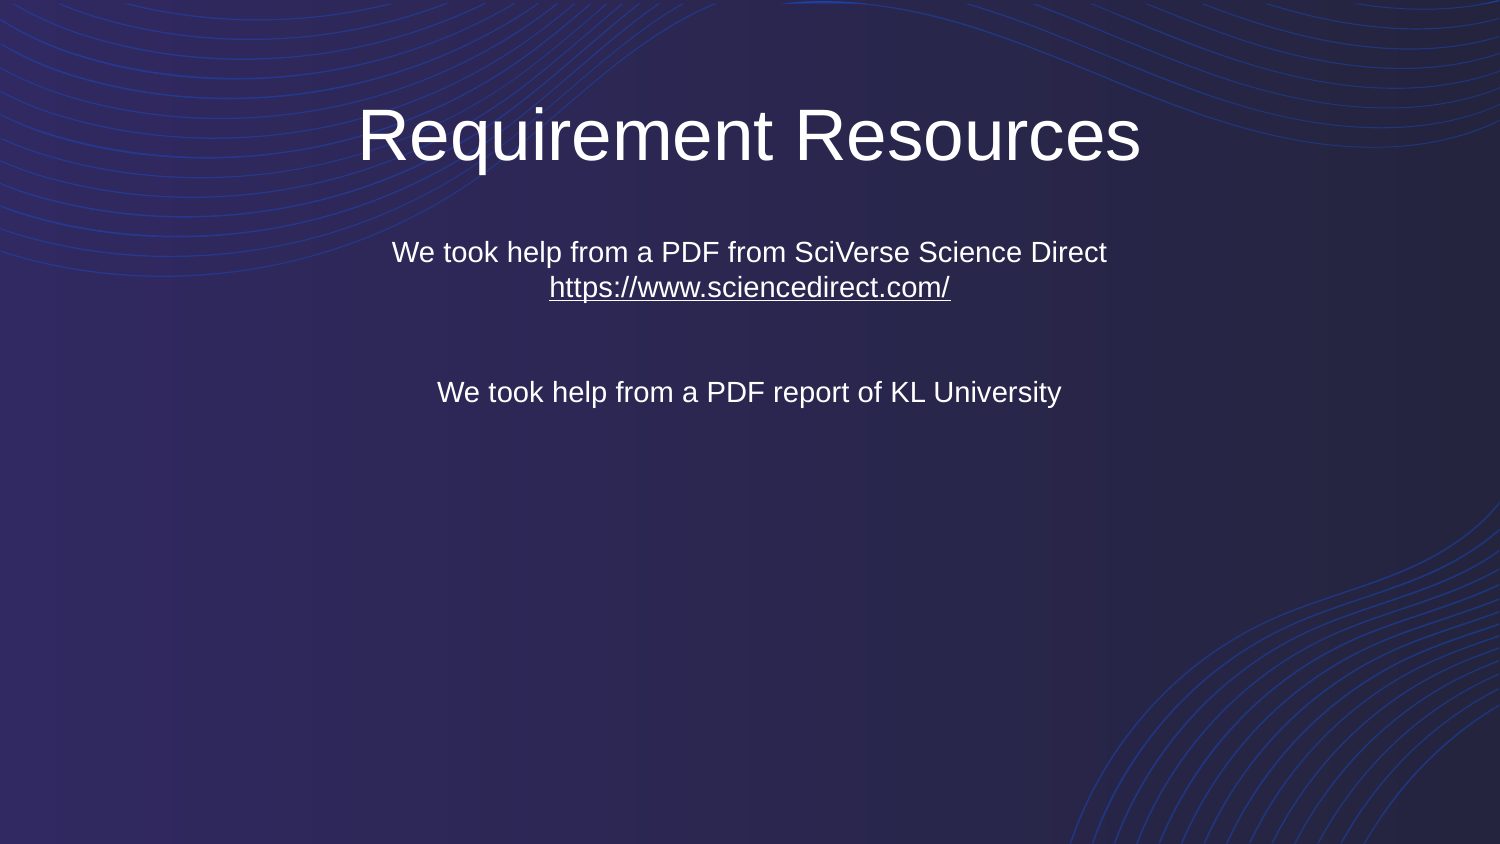

# Requirement Resources
We took help from a PDF from SciVerse Science Direct
https://www.sciencedirect.com/

We took help from a PDF report of KL University